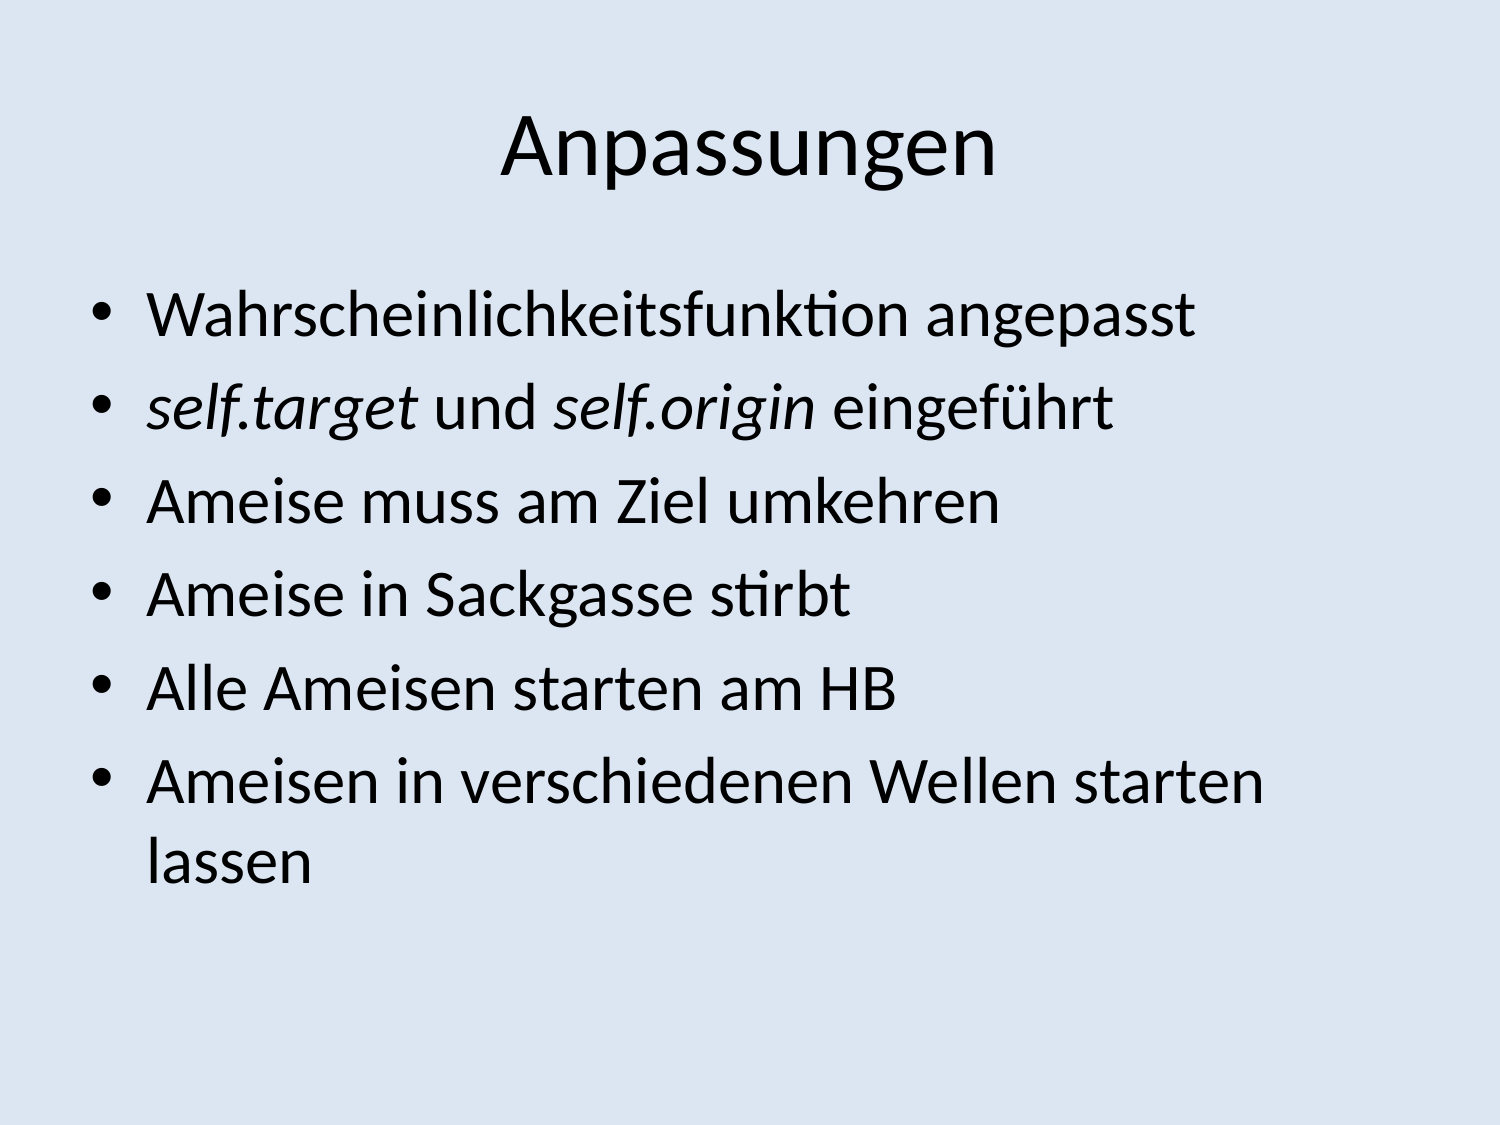

# Anpassungen
Wahrscheinlichkeitsfunktion angepasst
self.target und self.origin eingeführt
Ameise muss am Ziel umkehren
Ameise in Sackgasse stirbt
Alle Ameisen starten am HB
Ameisen in verschiedenen Wellen starten lassen